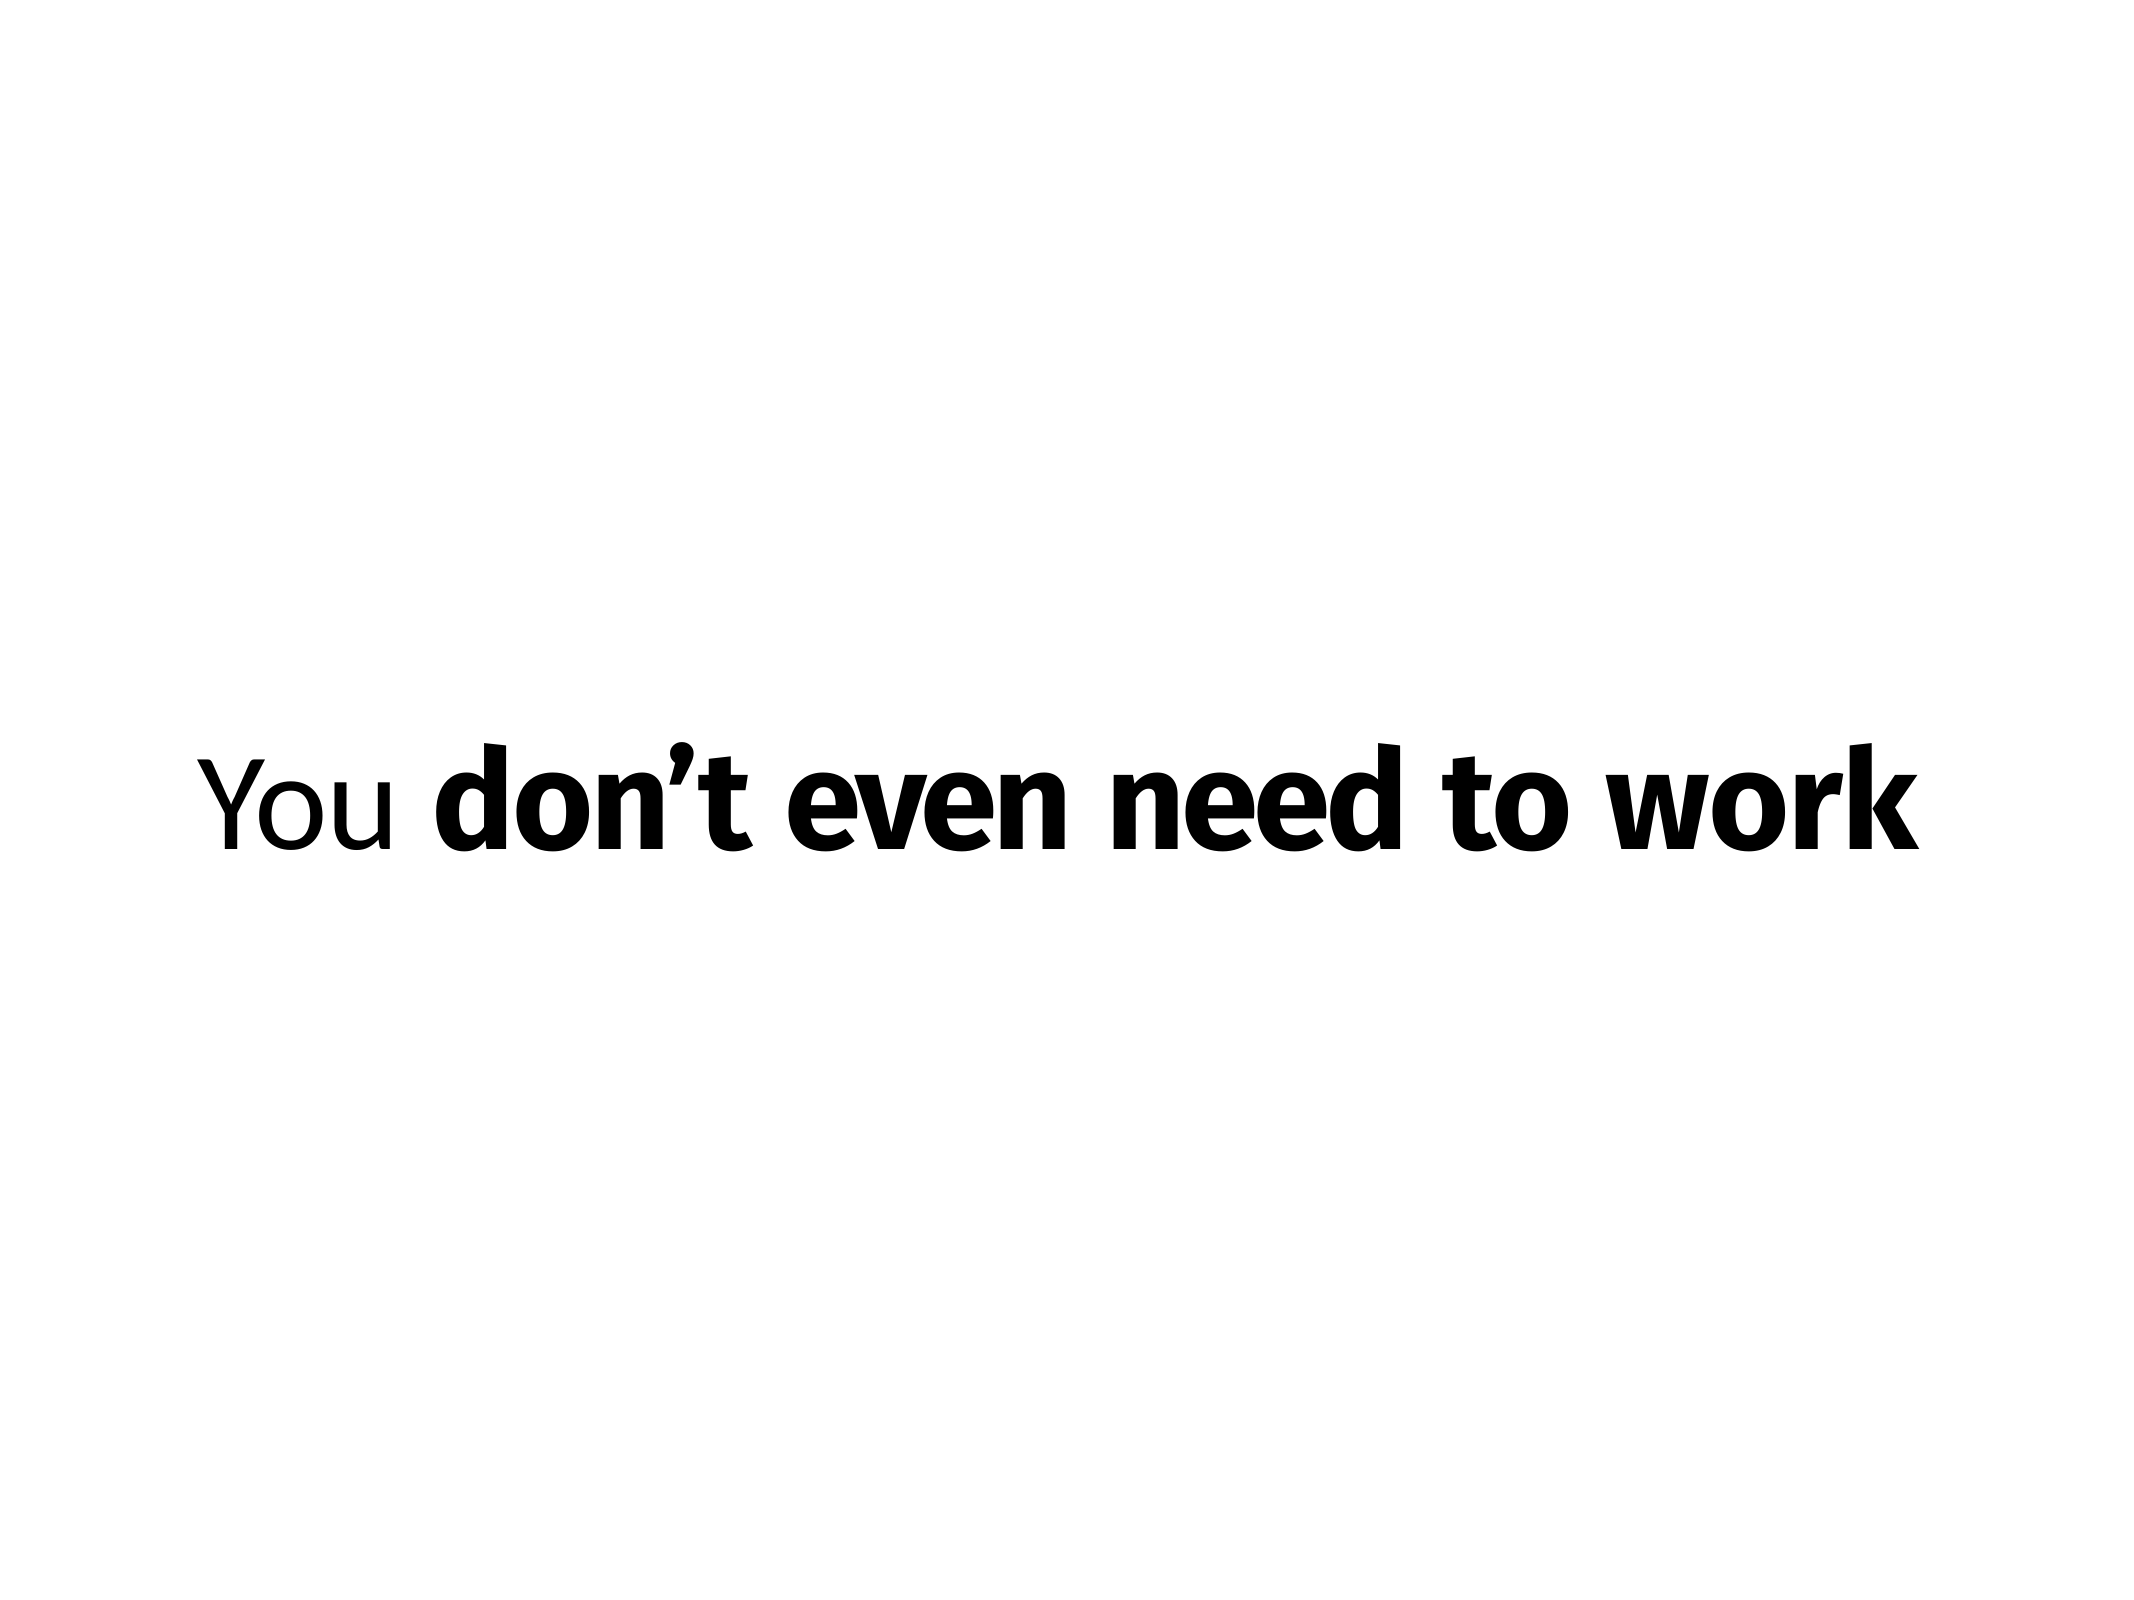

# You don’t even need to work